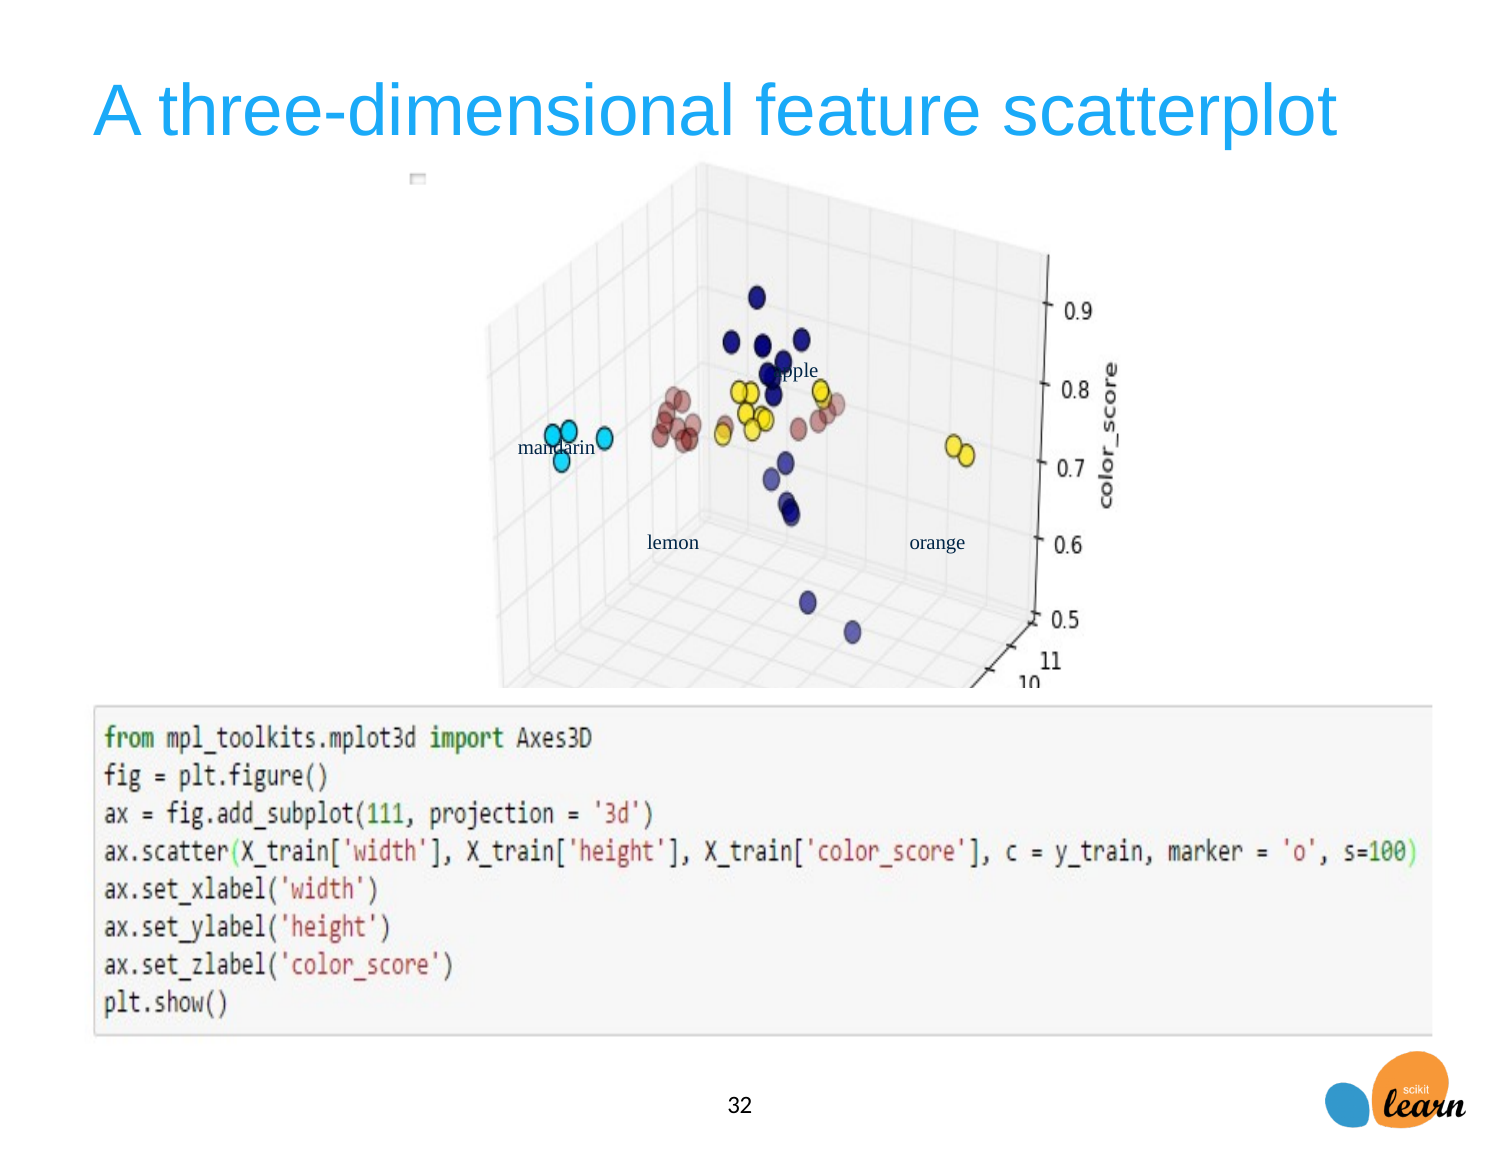

APPLIED MACHINE  LEARNING IN PYTHON

# A three-dimensional feature scatterplot

apple
mandarin
lemon
orange